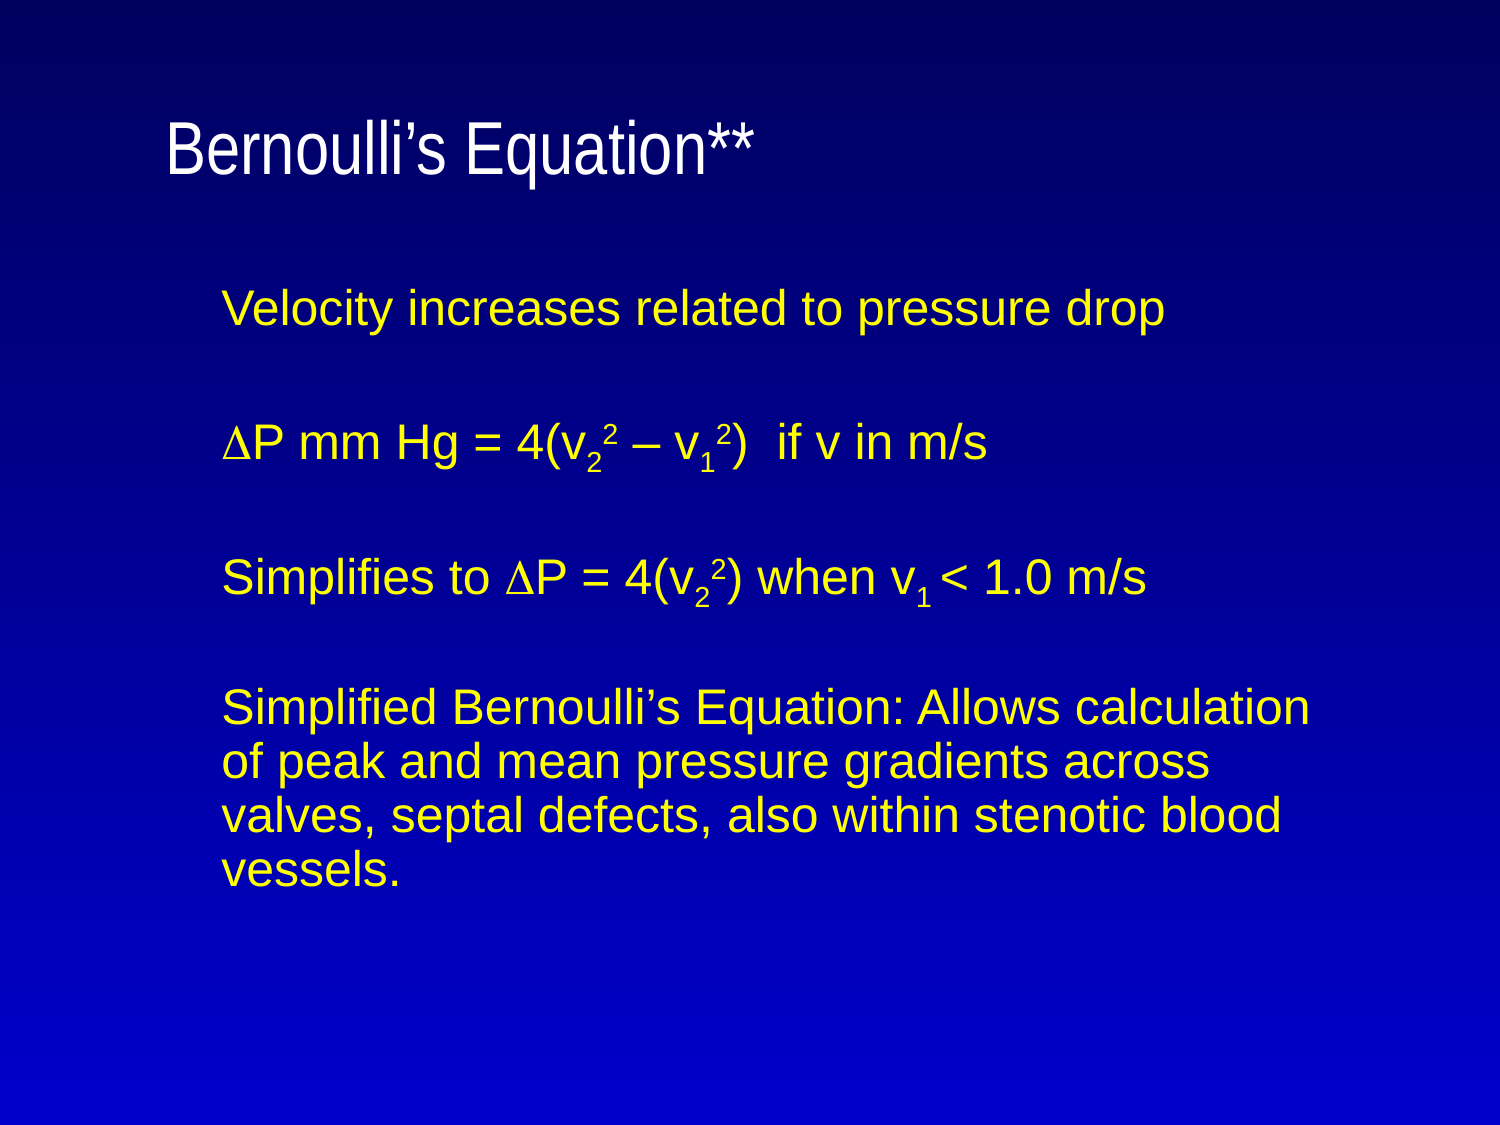

# Bernoulli’s Equation**
Velocity increases related to pressure drop

ΔP mm Hg = 4(v22 – v12)  if v in m/s

Simplifies to ΔP = 4(v22) when v1 < 1.0 m/s

	Simplified Bernoulli’s Equation: Allows calculation of peak and mean pressure gradients across valves, septal defects, also within stenotic blood vessels.